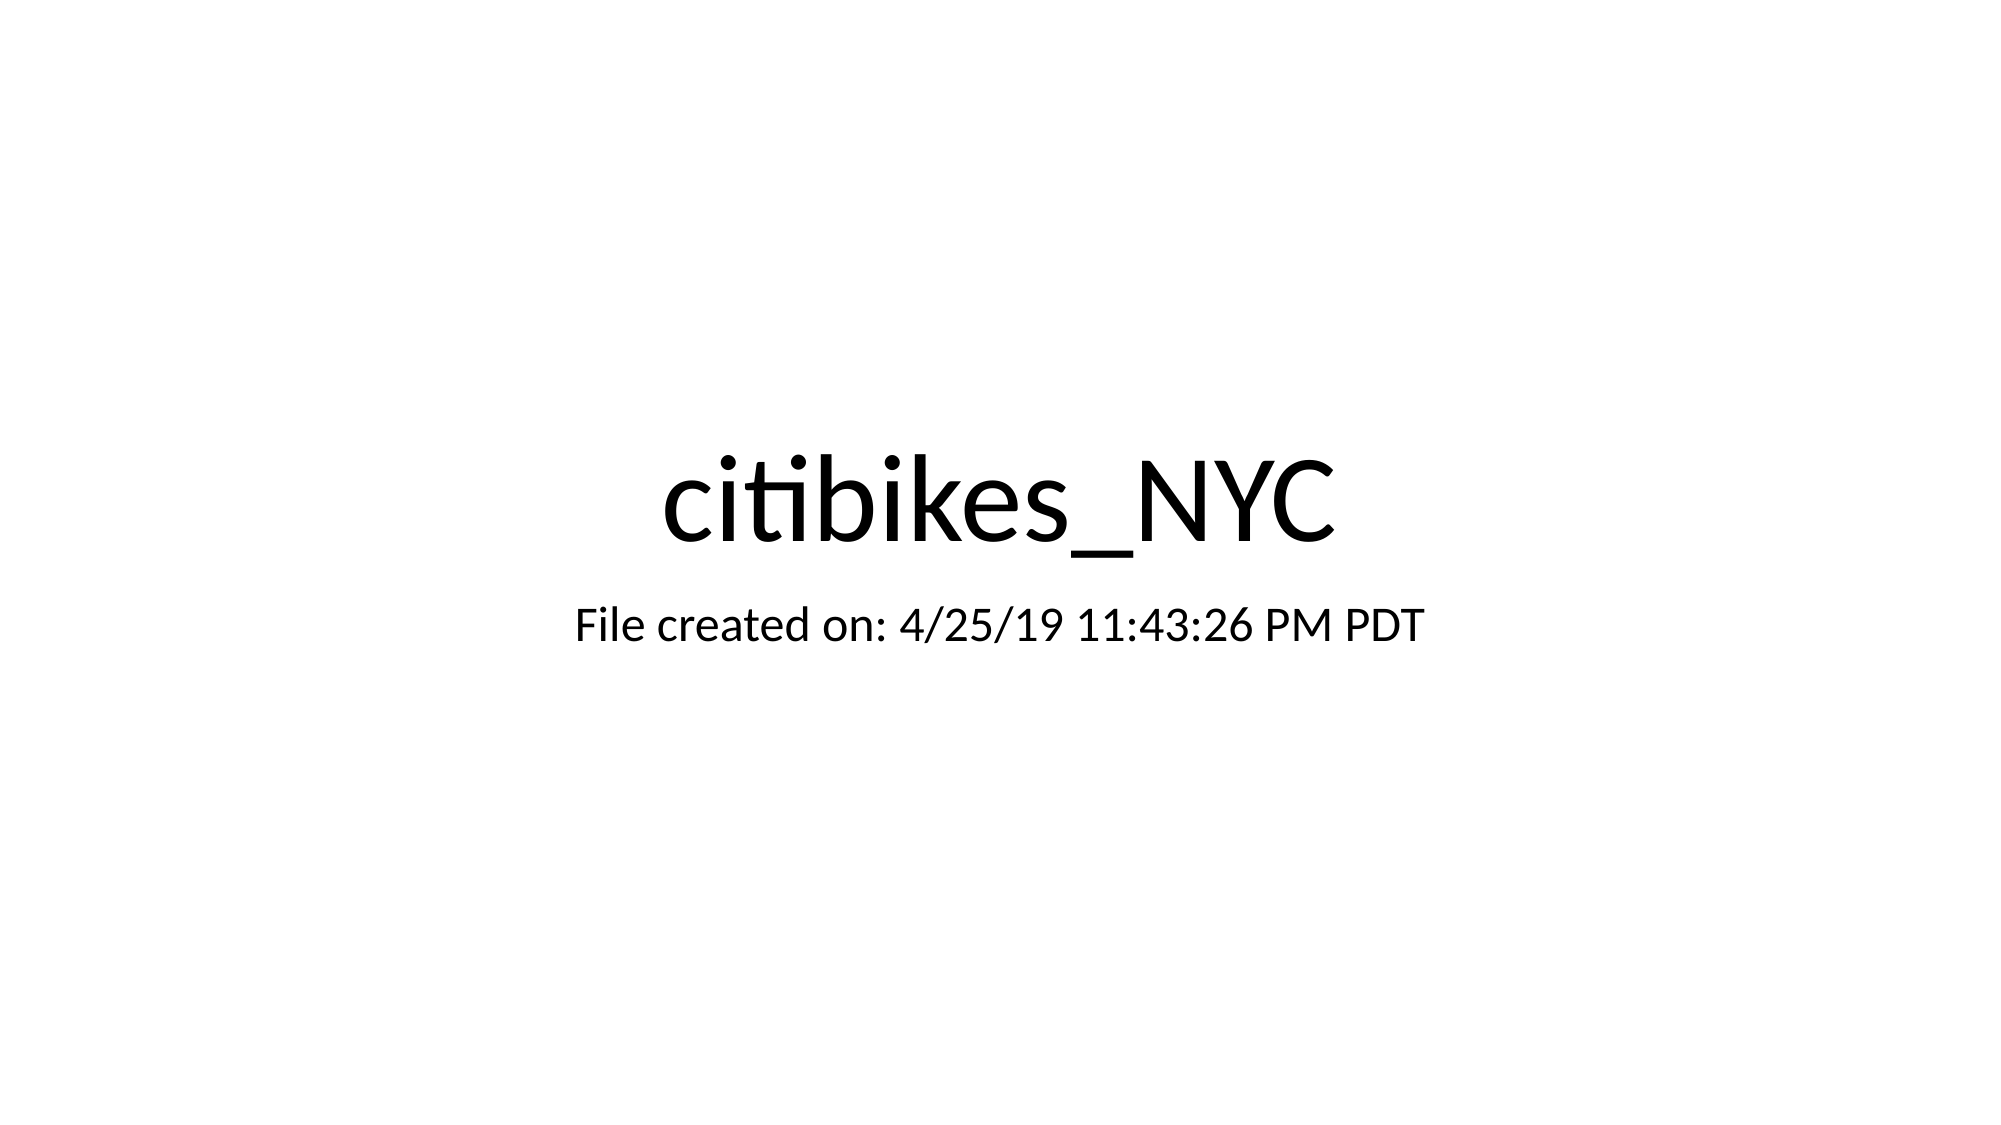

# citibikes_NYC
File created on: 4/25/19 11:43:26 PM PDT